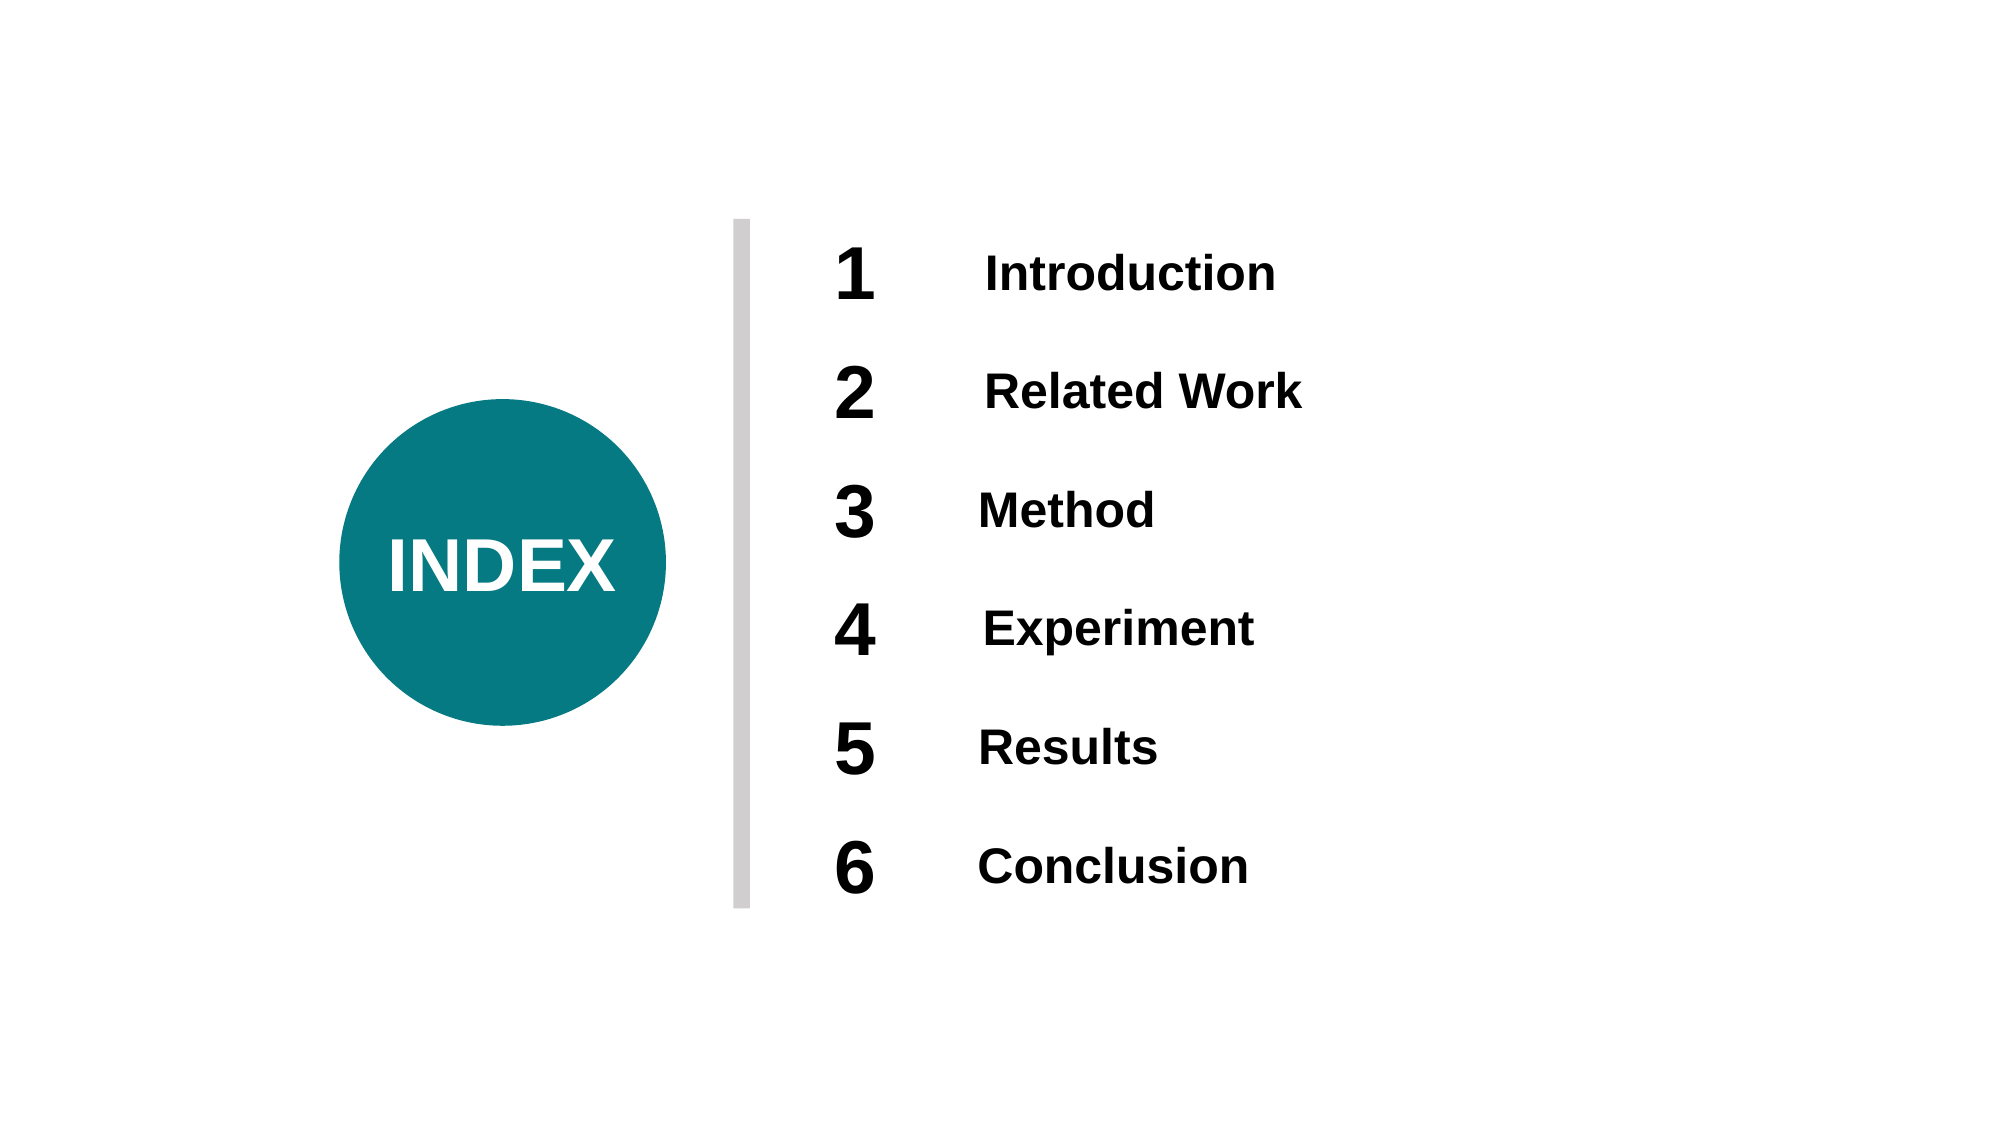

1
Introduction

2
Related Work

INDEX
3
Method
4
Experiment
5
Results
6
Conclusion